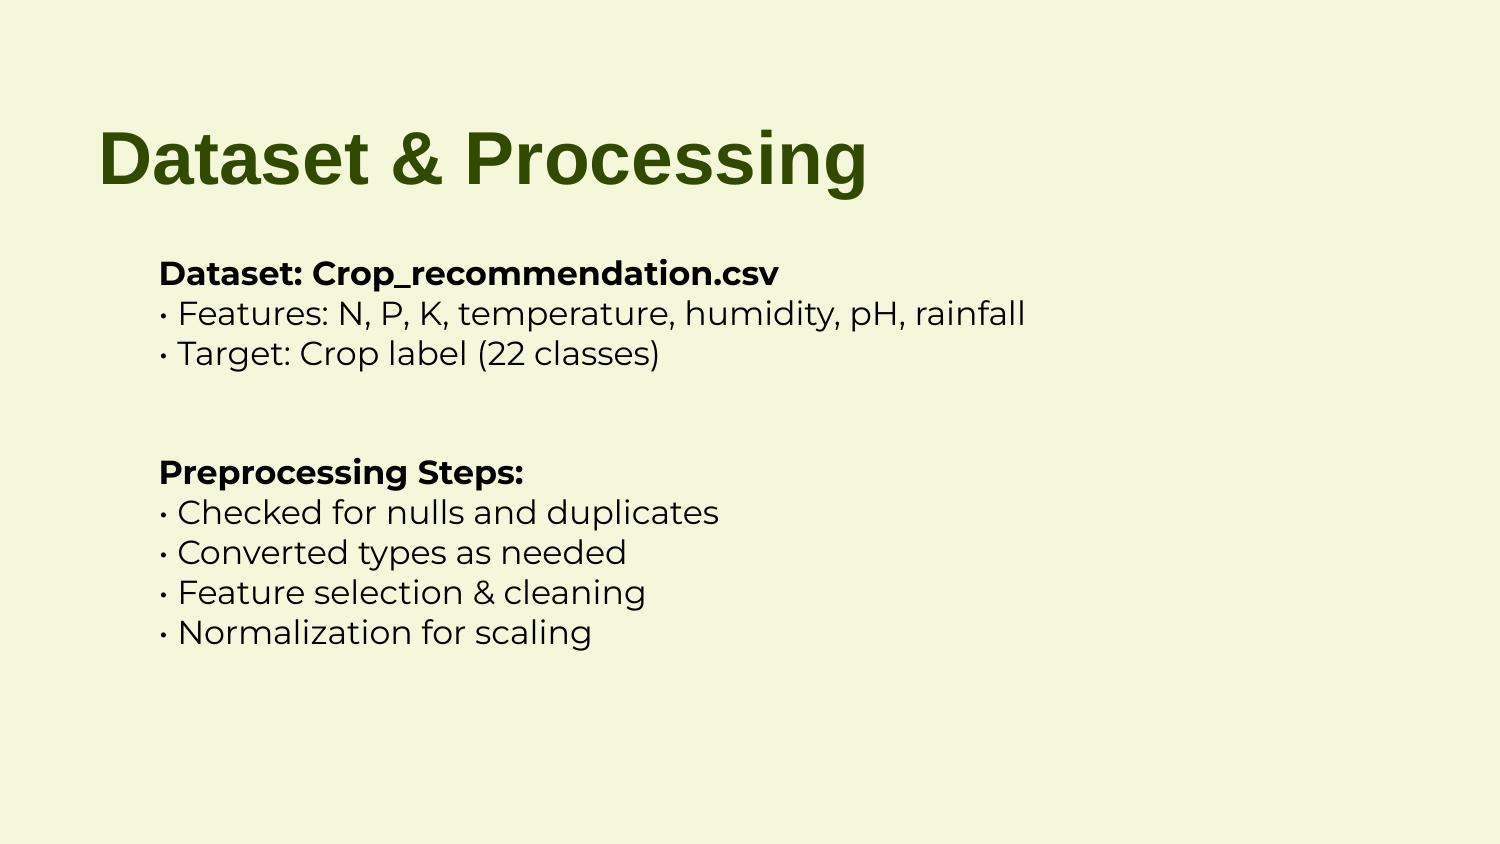

# Dataset & Processing
Dataset: Crop_recommendation.csv
• Features: N, P, K, temperature, humidity, pH, rainfall
• Target: Crop label (22 classes)

Preprocessing Steps:
• Checked for nulls and duplicates
• Converted types as needed
• Feature selection & cleaning
• Normalization for scaling